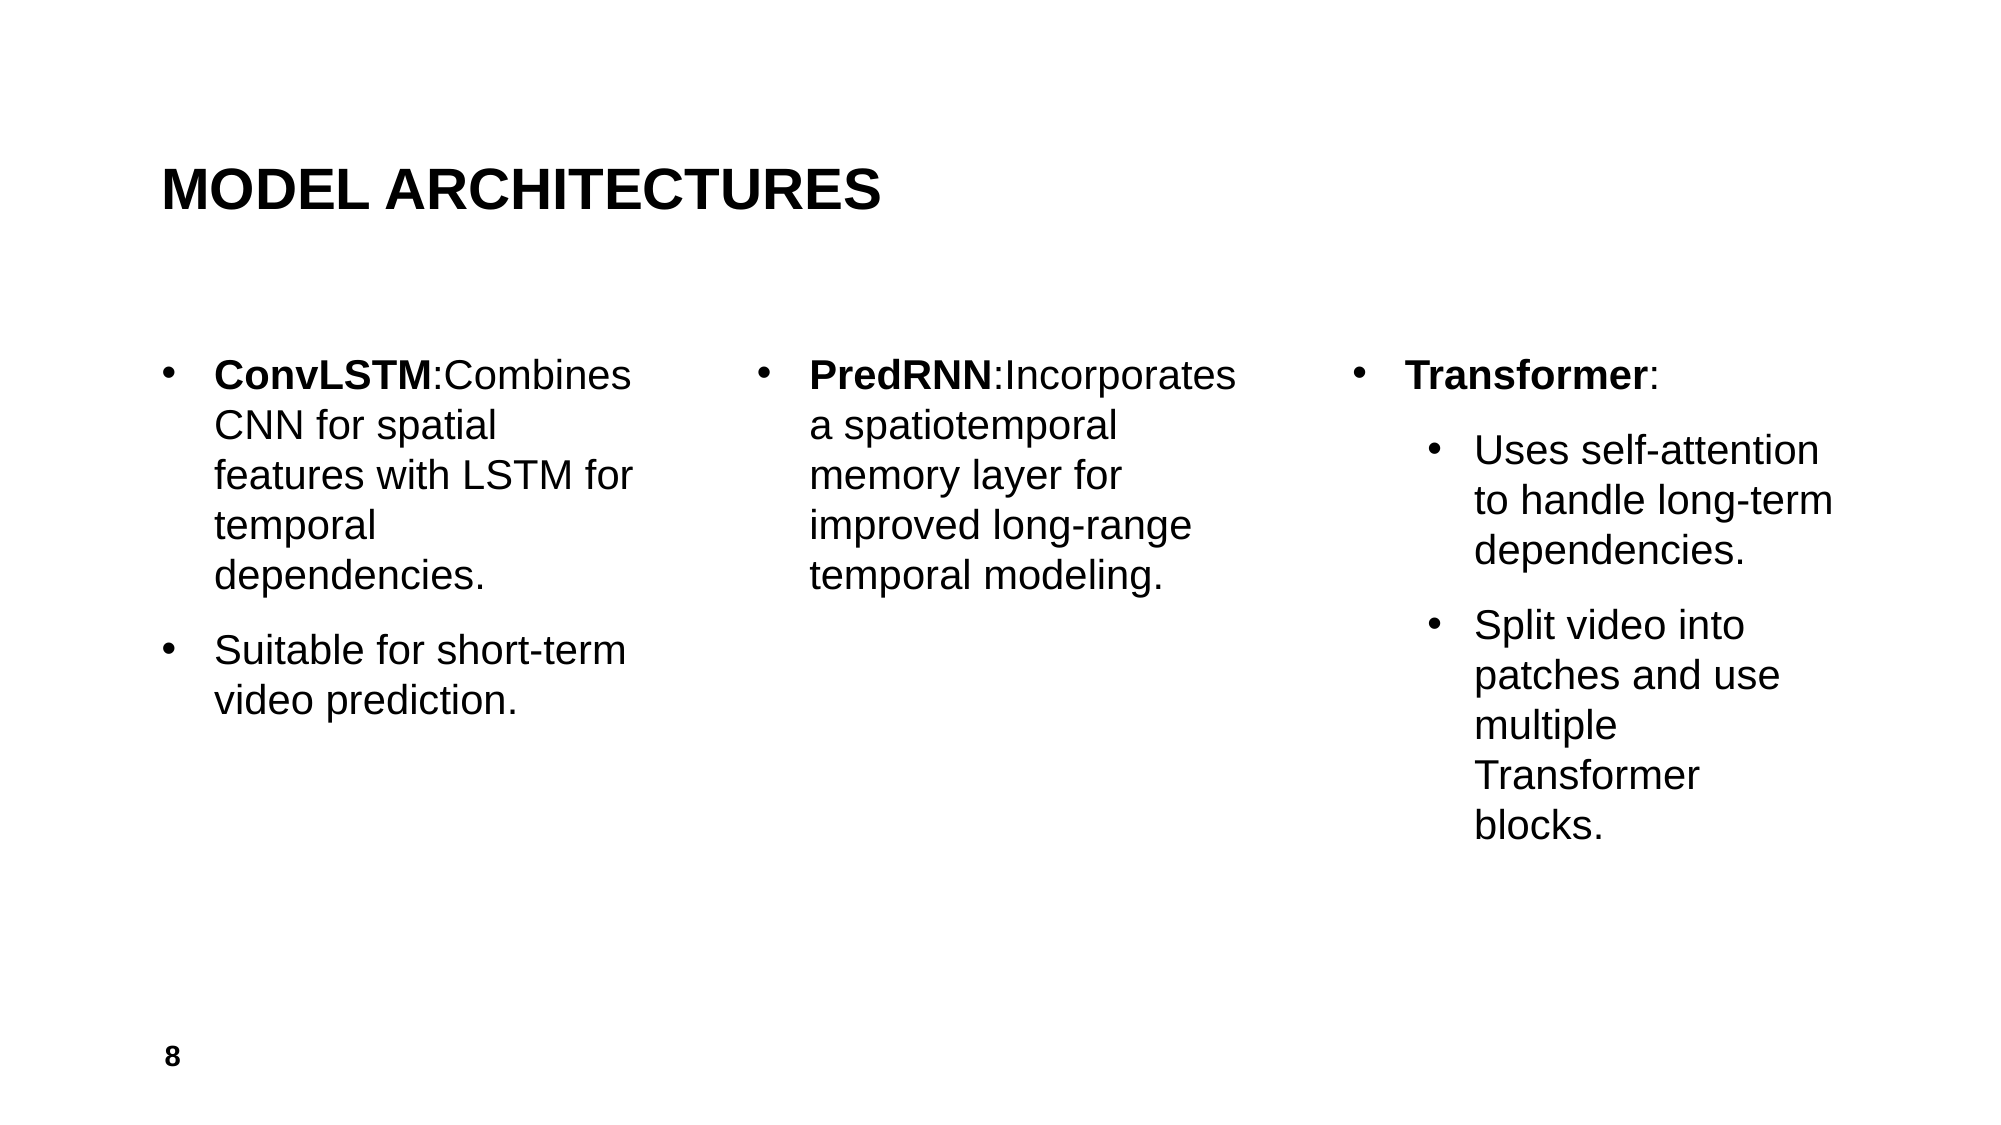

# Model Architectures
Transformer:
Uses self-attention to handle long-term dependencies.
Split video into patches and use multiple Transformer blocks.
ConvLSTM:Combines CNN for spatial features with LSTM for temporal dependencies.
Suitable for short-term video prediction.
PredRNN:Incorporates a spatiotemporal memory layer for improved long-range temporal modeling.

8